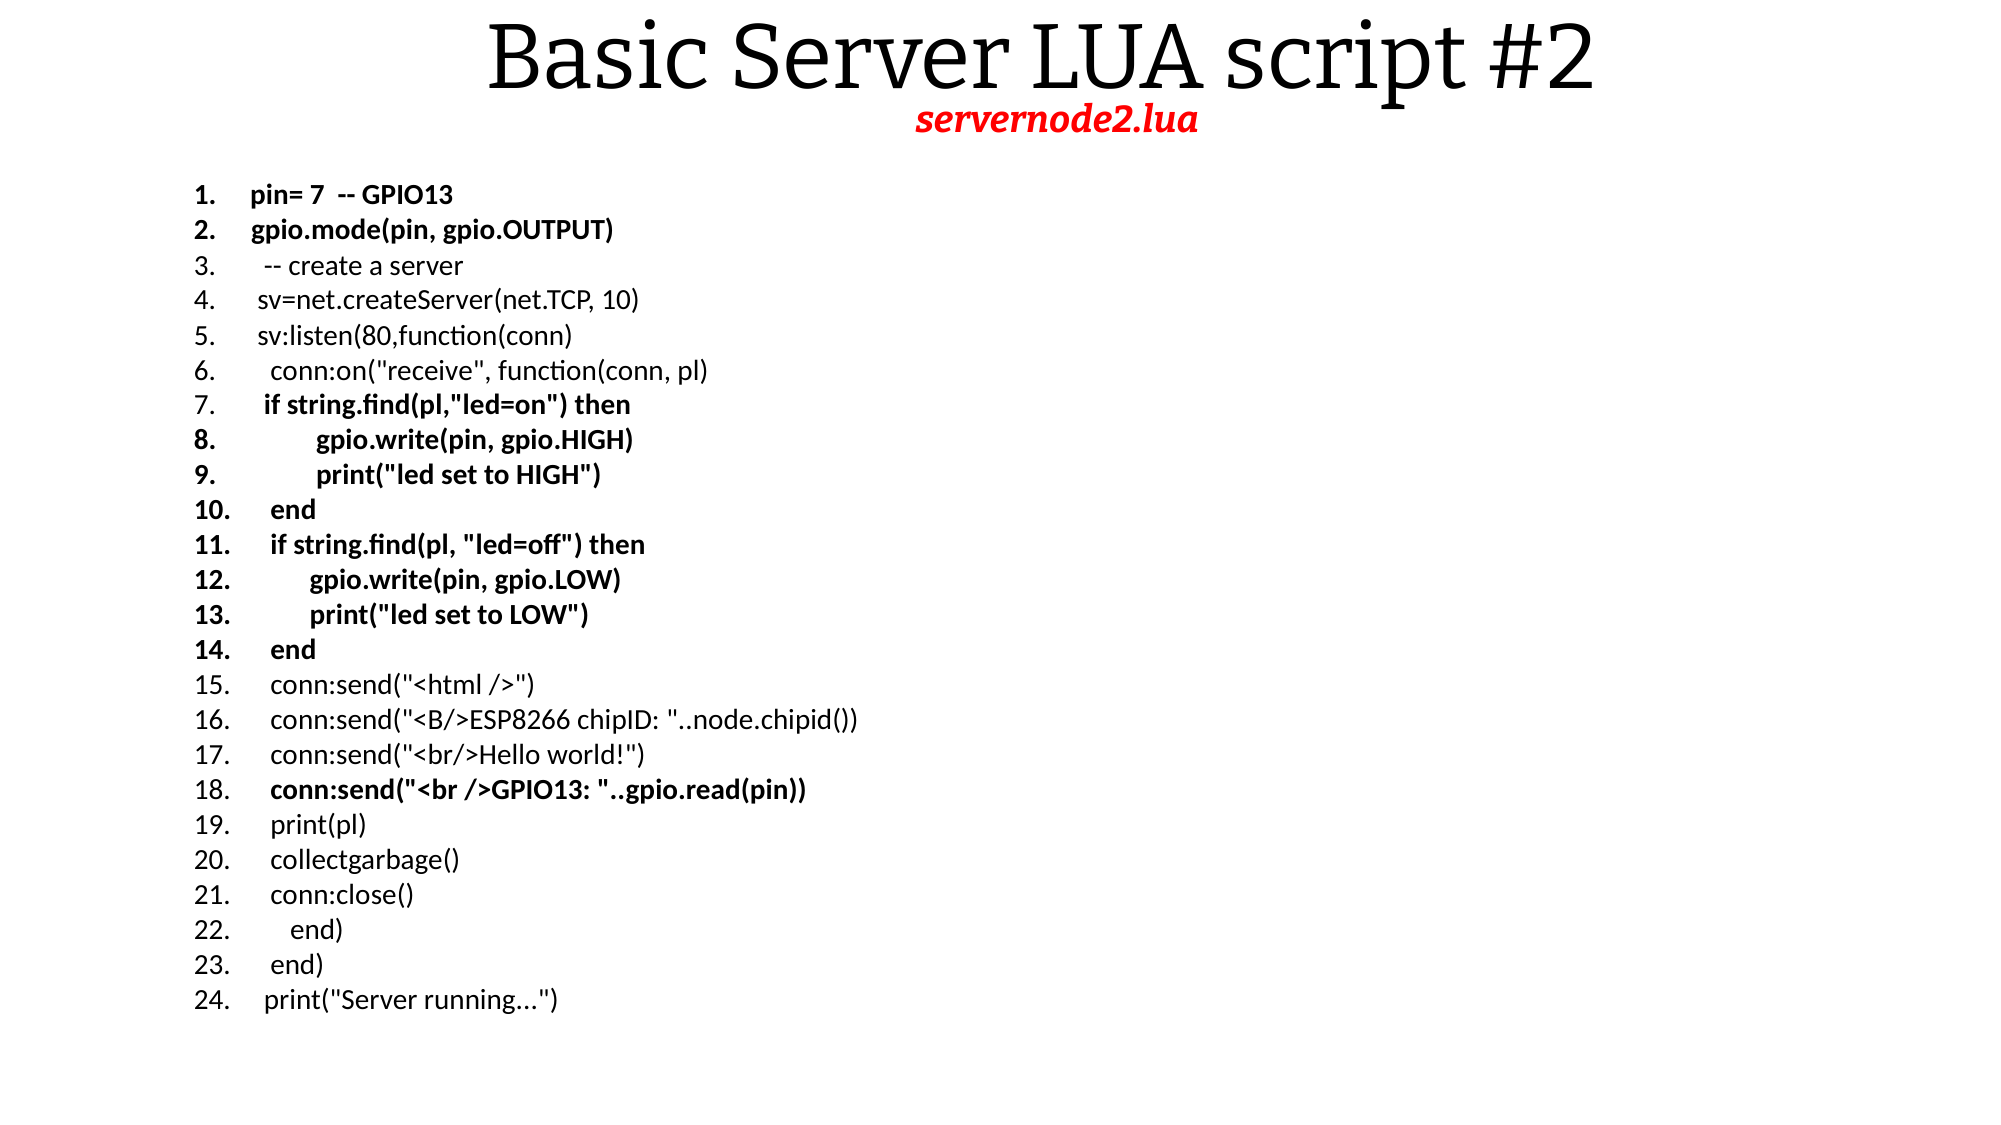

# Basic Server LUA script #2
servernode2.lua
pin= 7  -- GPIO13
   gpio.mode(pin, gpio.OUTPUT)
     -- create a server
    sv=net.createServer(net.TCP, 10)
    sv:listen(80,function(conn)
      conn:on("receive", function(conn, pl)
     if string.find(pl,"led=on") then
             gpio.write(pin, gpio.HIGH)
             print("led set to HIGH")
      end
      if string.find(pl, "led=off") then
            gpio.write(pin, gpio.LOW)
            print("led set to LOW")
      end
      conn:send("<html />")
      conn:send("<B/>ESP8266 chipID: "..node.chipid())
      conn:send("<br/>Hello world!")
      conn:send("<br />GPIO13: "..gpio.read(pin))
      print(pl)
      collectgarbage()
      conn:close()
         end)
      end)
     print("Server running...")